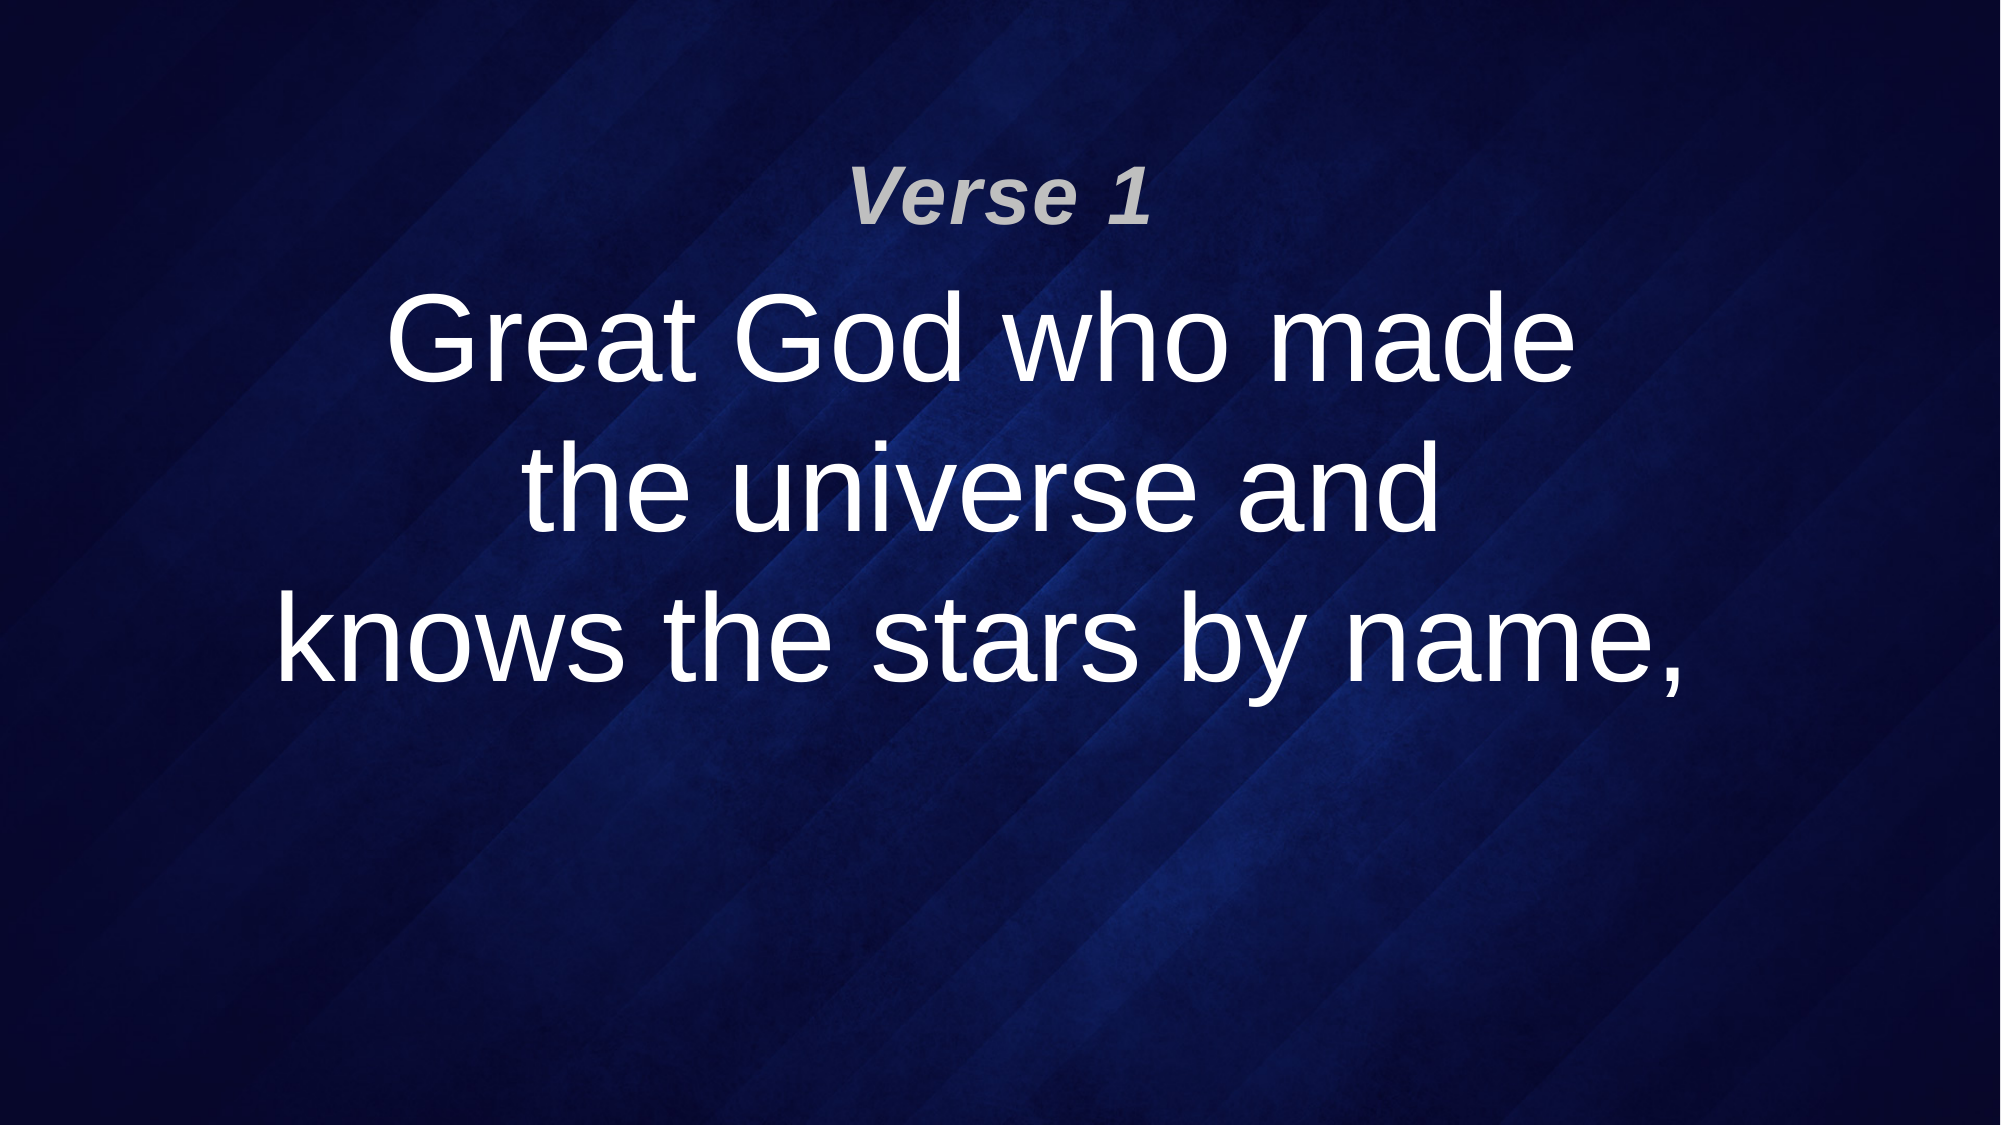

Verse 1
# Great God who made the universe and knows the stars by name,